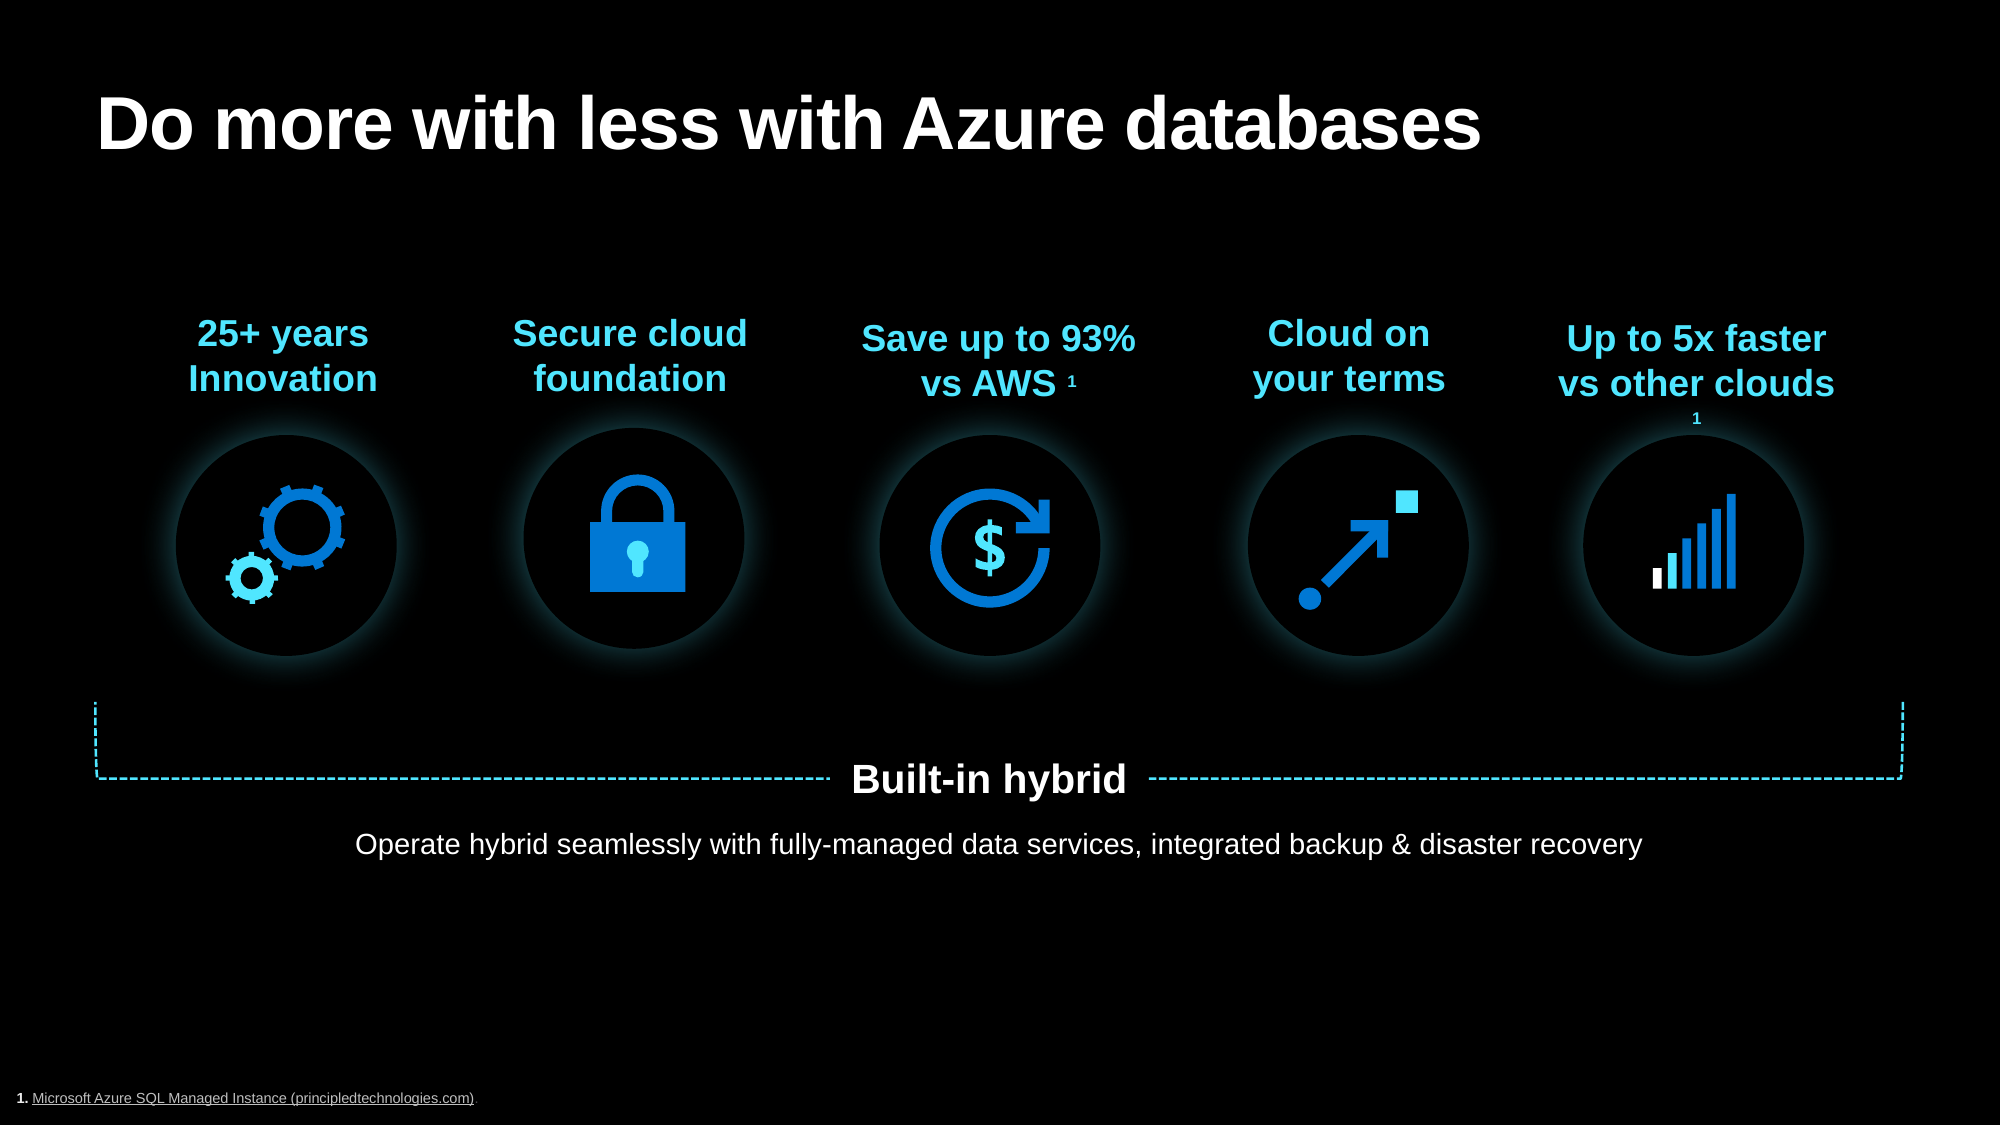

# Do more with less with Azure databases
25+ years Innovation
Cloud on your terms
Secure cloud foundation
Up to 5x faster vs other clouds 1
Save up to 93% vs AWS 1

Built-in hybrid
Operate hybrid seamlessly with fully-managed data services, integrated backup & disaster recovery
1. Microsoft Azure SQL Managed Instance (principledtechnologies.com).